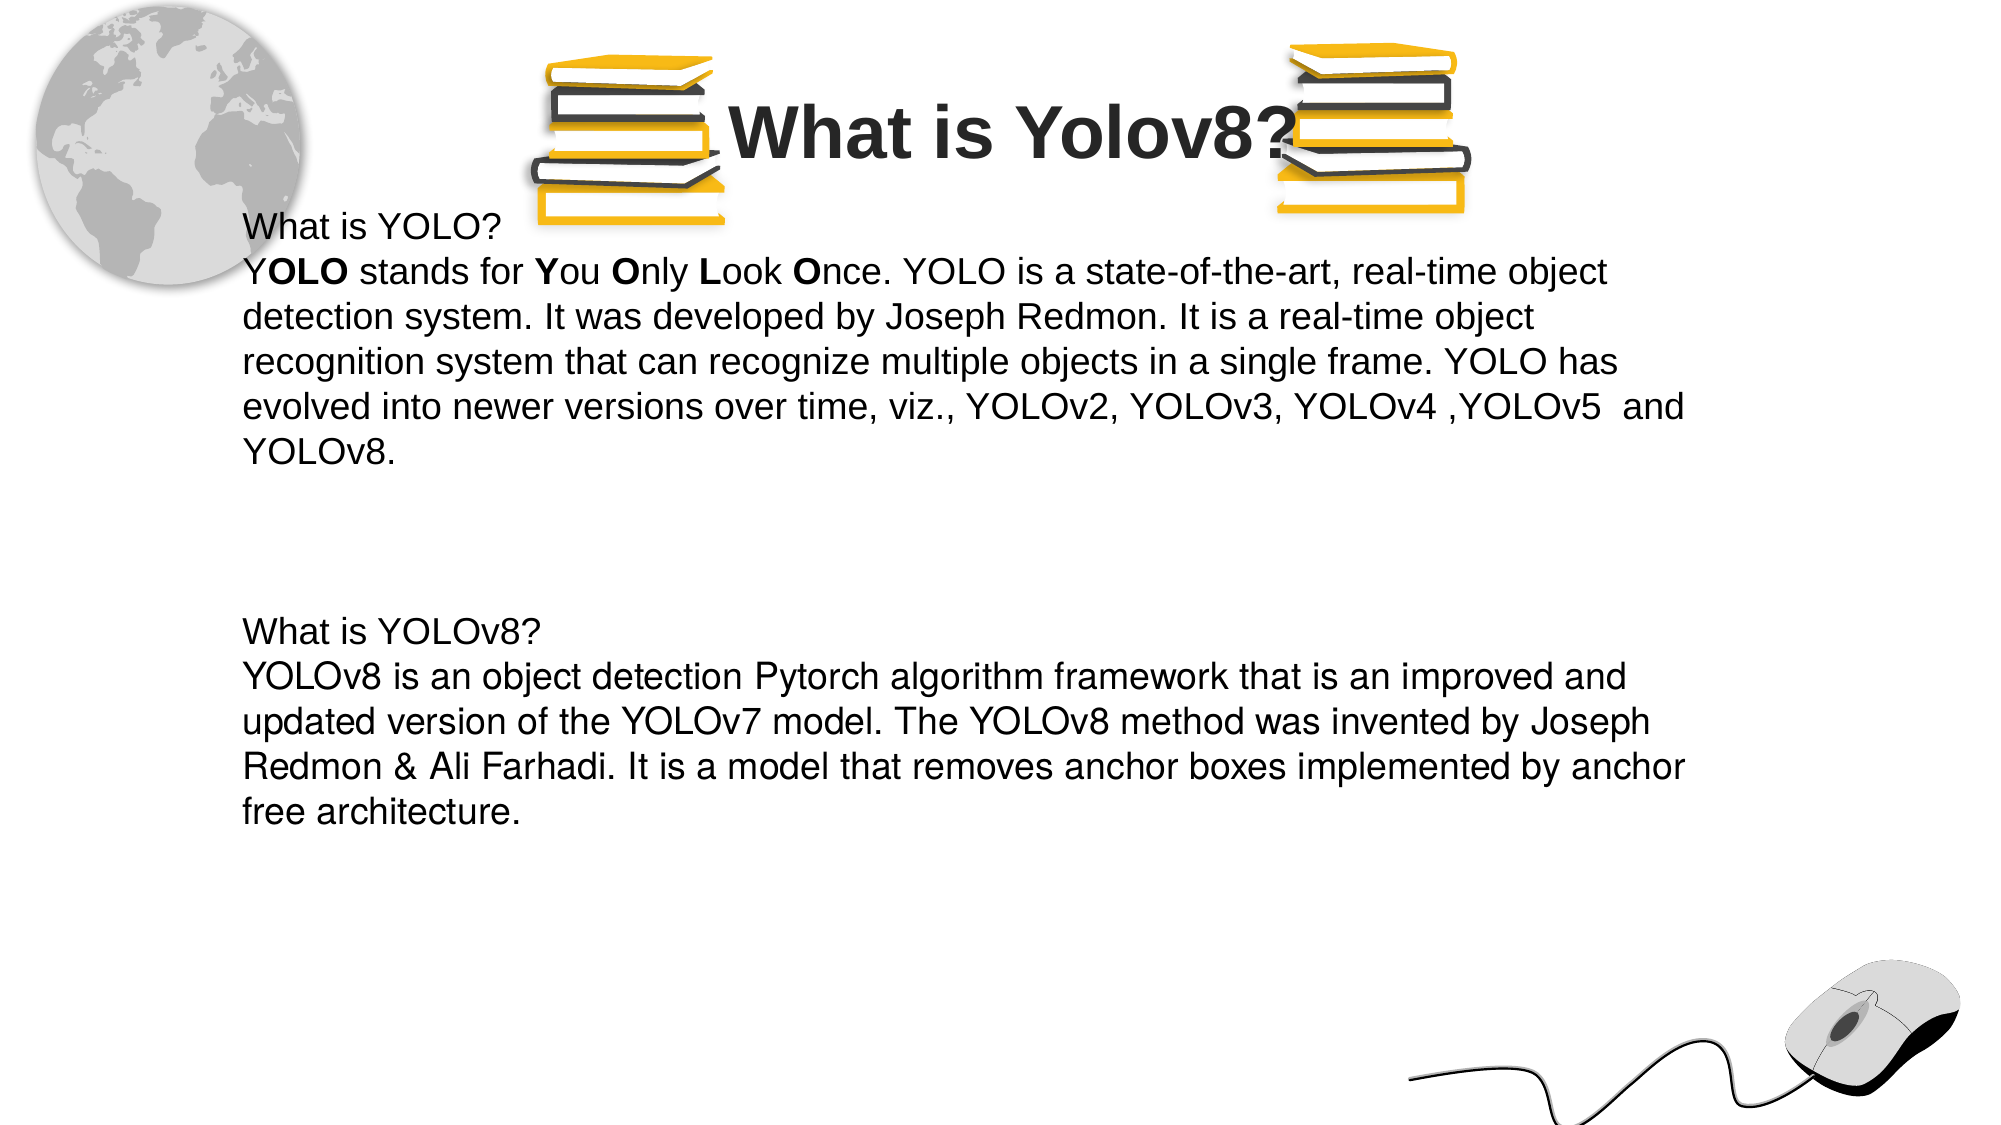

What is Yolov8?

What is YOLO?
YOLO stands for You Only Look Once. YOLO is a state-of-the-art, real-time object detection system. It was developed by Joseph Redmon. It is a real-time object recognition system that can recognize multiple objects in a single frame. YOLO has evolved into newer versions over time, viz., YOLOv2, YOLOv3, YOLOv4 ,YOLOv5  and YOLOv8.

What is YOLOv8?
YOLOv8 is an object detection Pytorch algorithm framework that is an improved and updated version of the YOLOv7 model. The YOLOv8 method was invented by Joseph Redmon & Ali Farhadi. It is a model that removes anchor boxes implemented by anchor free architecture.